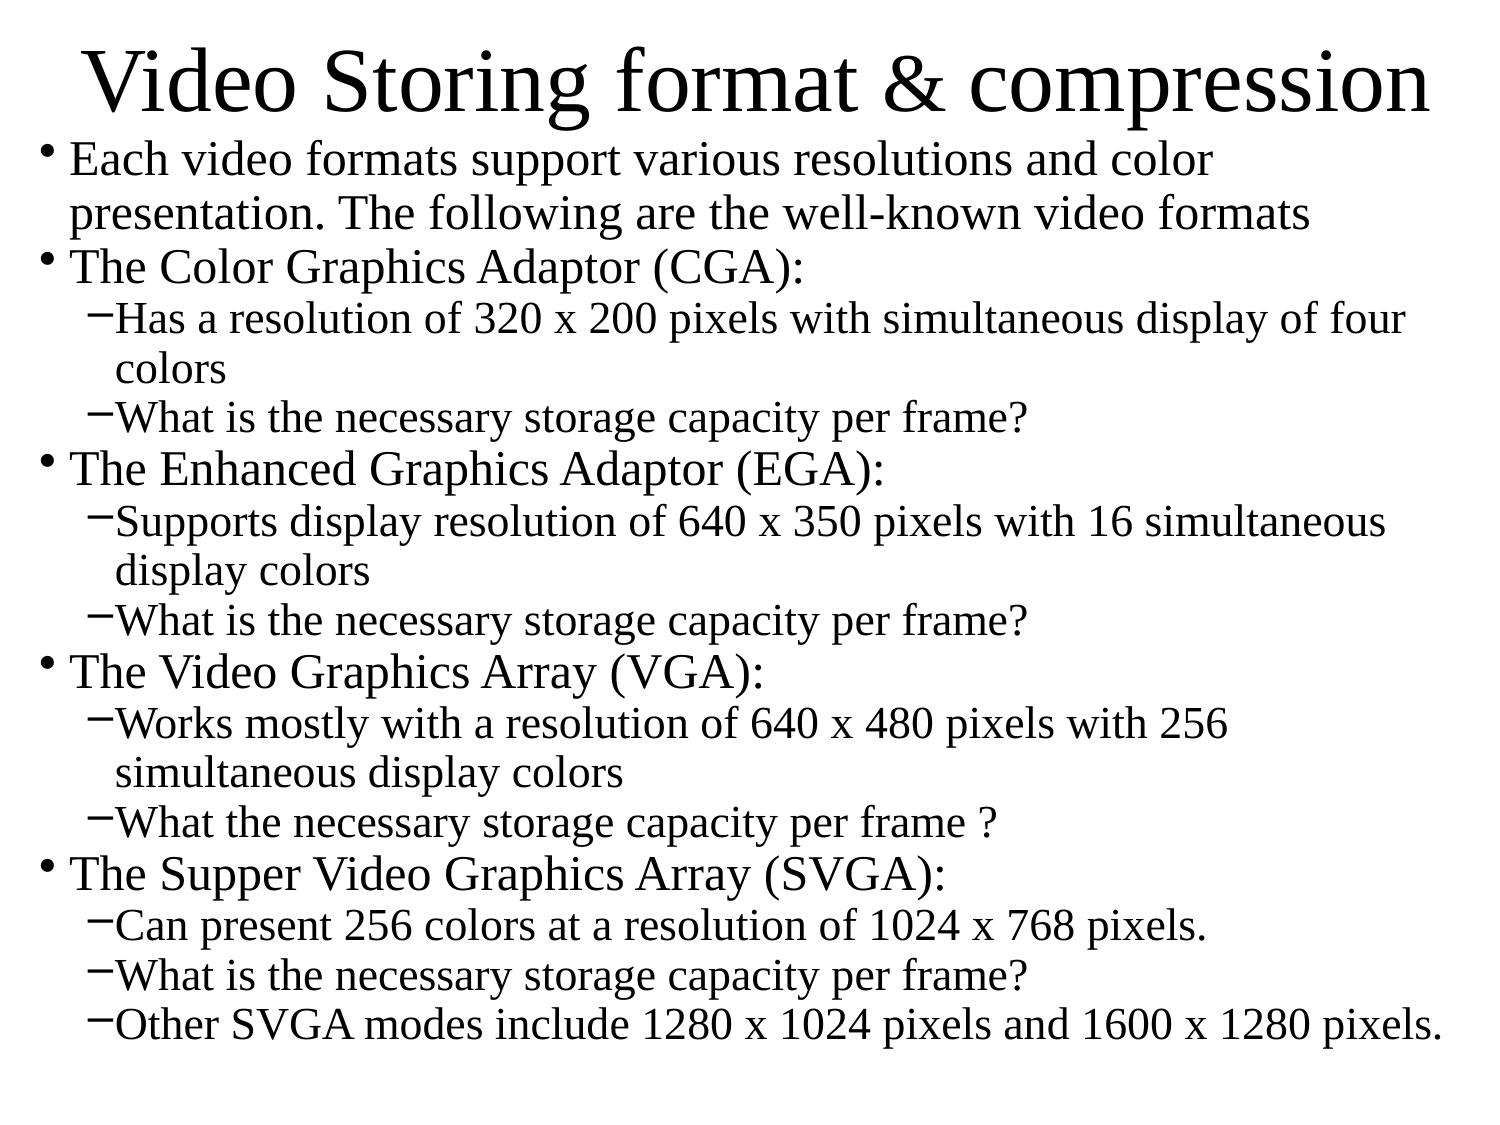

# Video Storing format & compression
Each video formats support various resolutions and color presentation. The following are the well-known video formats
The Color Graphics Adaptor (CGA):
Has a resolution of 320 x 200 pixels with simultaneous display of four colors
What is the necessary storage capacity per frame?
The Enhanced Graphics Adaptor (EGA):
Supports display resolution of 640 x 350 pixels with 16 simultaneous display colors
What is the necessary storage capacity per frame?
The Video Graphics Array (VGA):
Works mostly with a resolution of 640 x 480 pixels with 256 simultaneous display colors
What the necessary storage capacity per frame ?
The Supper Video Graphics Array (SVGA):
Can present 256 colors at a resolution of 1024 x 768 pixels.
What is the necessary storage capacity per frame?
Other SVGA modes include 1280 x 1024 pixels and 1600 x 1280 pixels.

43